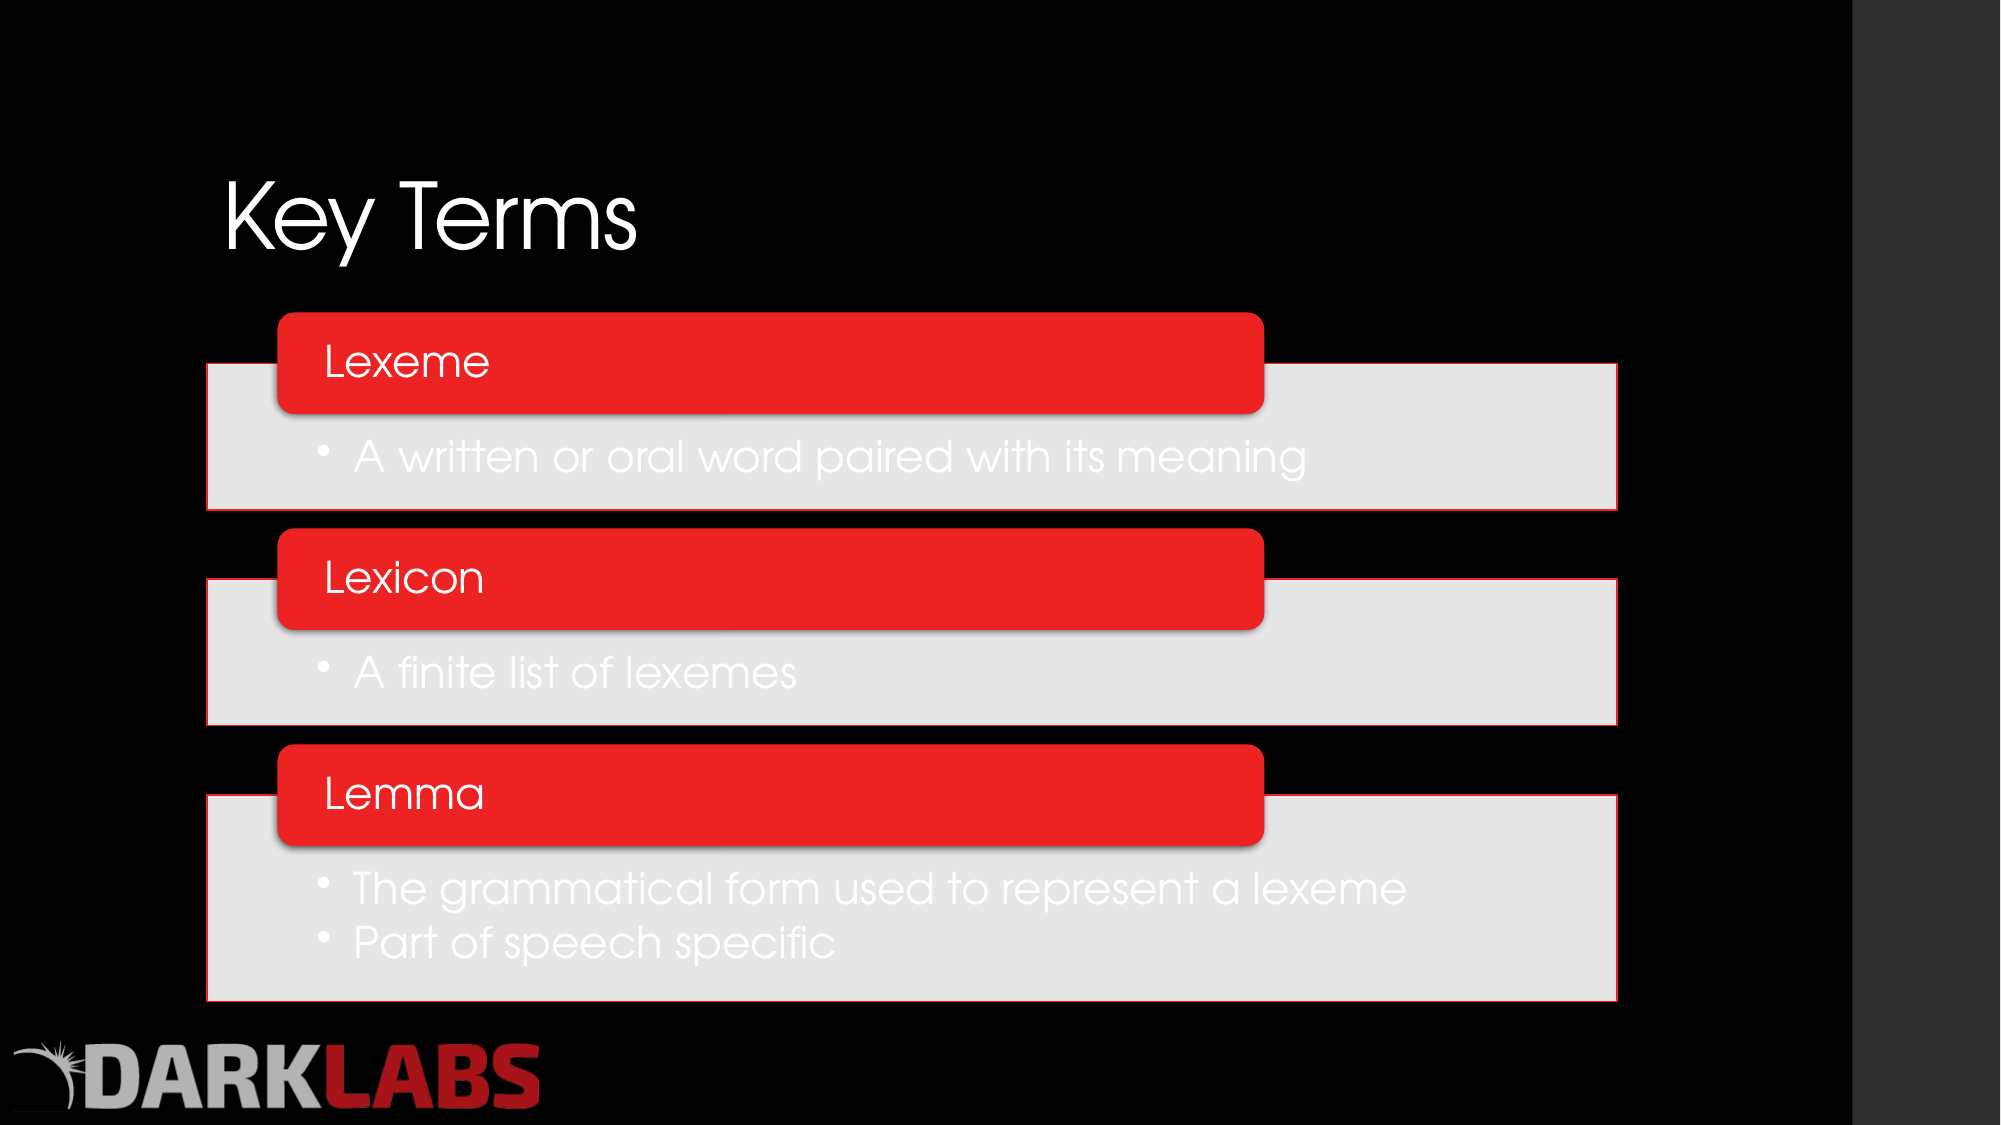

# Key Terms
A written or oral word paired with its meaning
Lexeme
A finite list of lexemes
Lexicon
The grammatical form used to represent a lexeme
Part of speech specific
Lemma